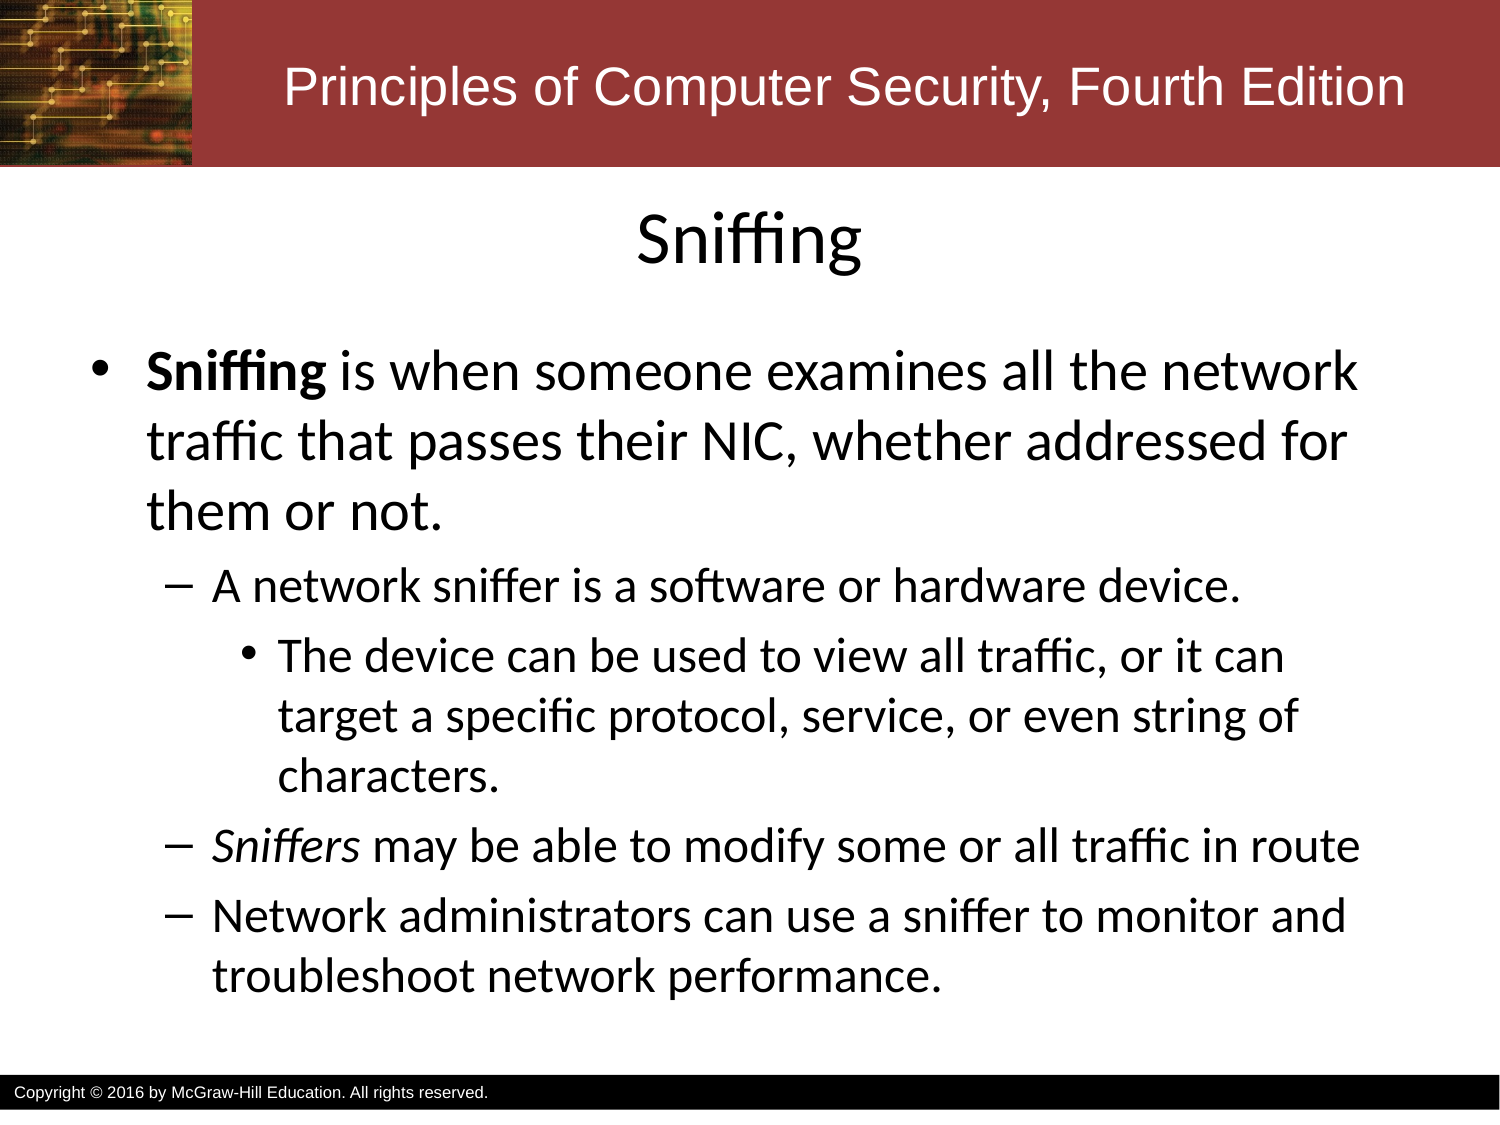

# Sniffing
Sniffing is when someone examines all the network traffic that passes their NIC, whether addressed for them or not.
A network sniffer is a software or hardware device.
The device can be used to view all traffic, or it can target a specific protocol, service, or even string of characters.
Sniffers may be able to modify some or all traffic in route
Network administrators can use a sniffer to monitor and troubleshoot network performance.